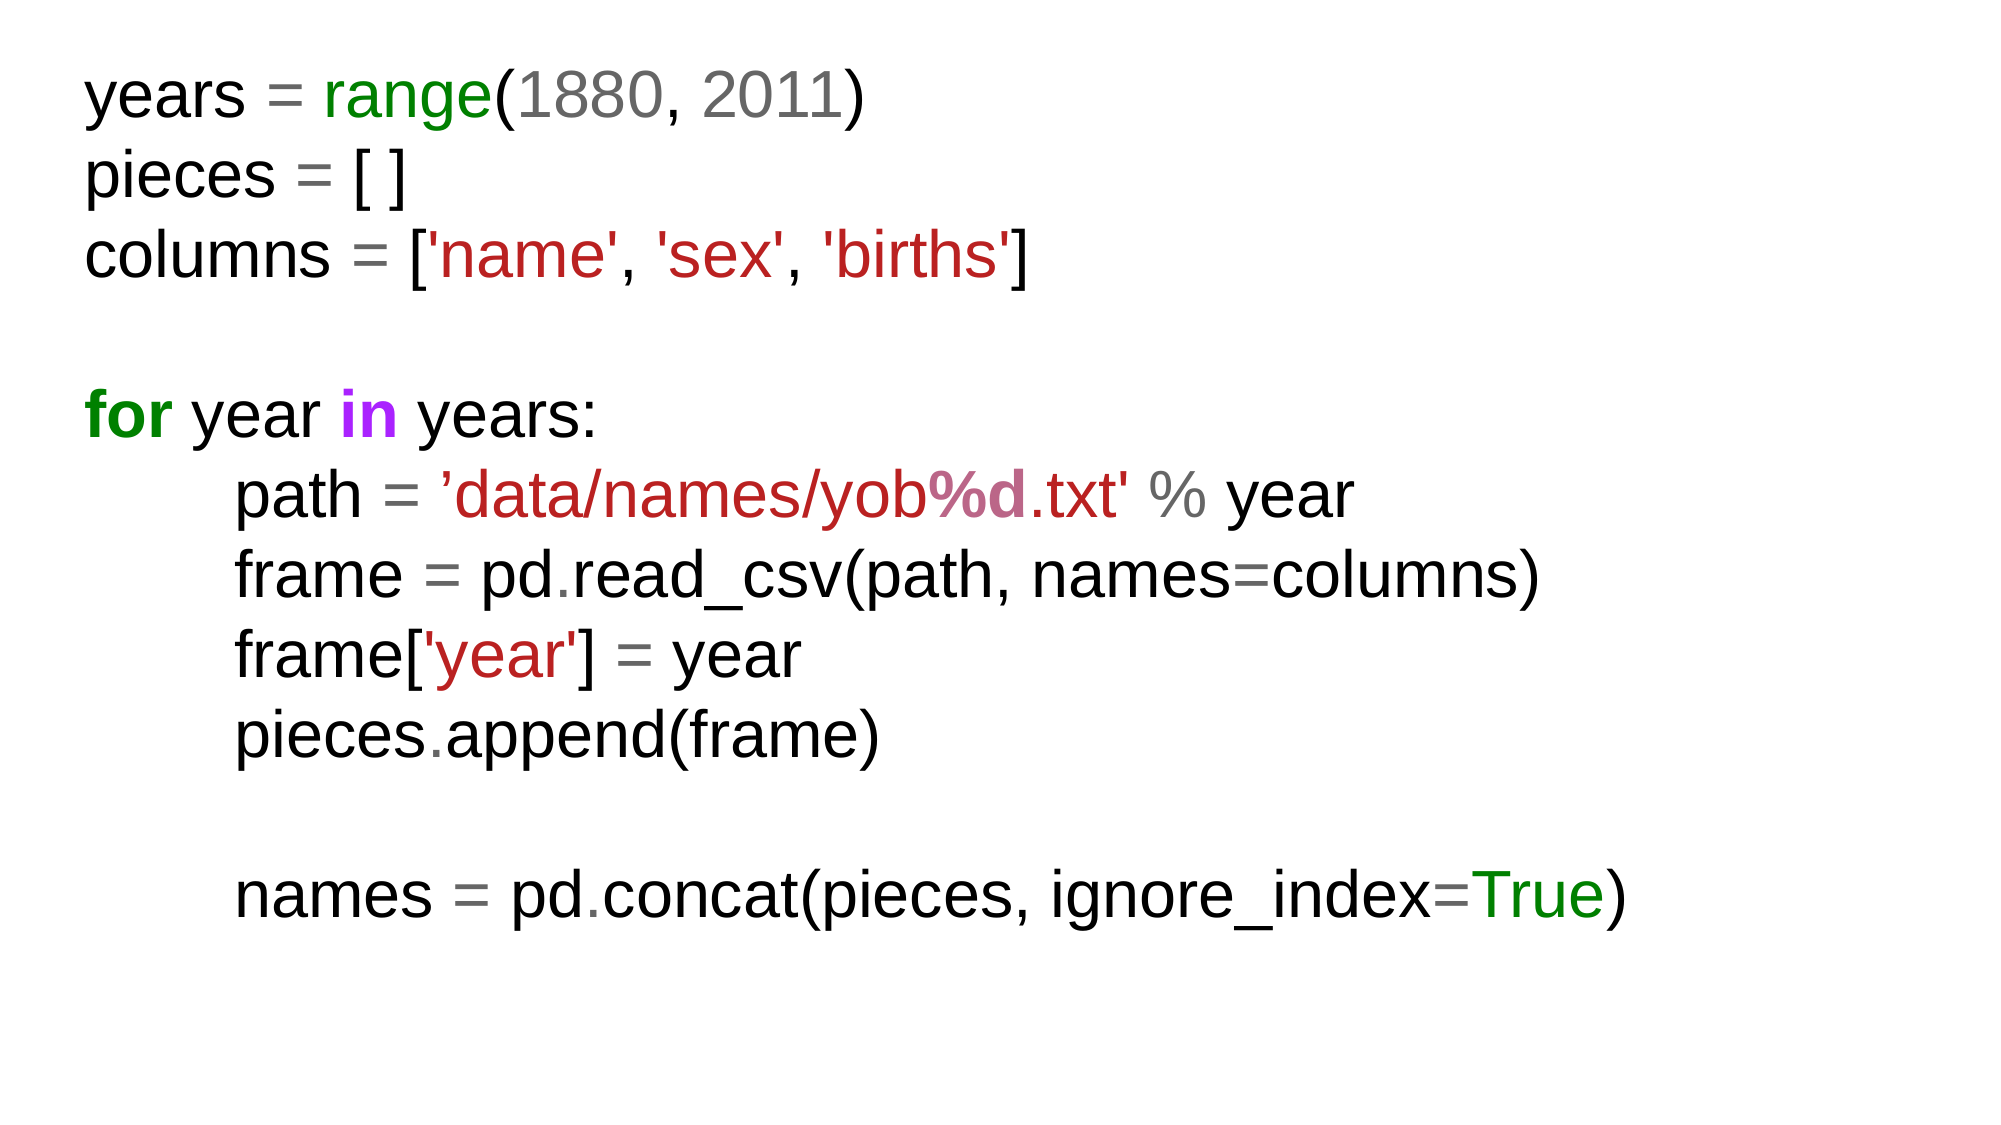

years = range(1880, 2011)
pieces = [ ]
columns = ['name', 'sex', 'births']

for year in years:
	path = ’data/names/yob%d.txt' % year
	frame = pd.read_csv(path, names=columns)
	frame['year'] = year
	pieces.append(frame)

	names = pd.concat(pieces, ignore_index=True)